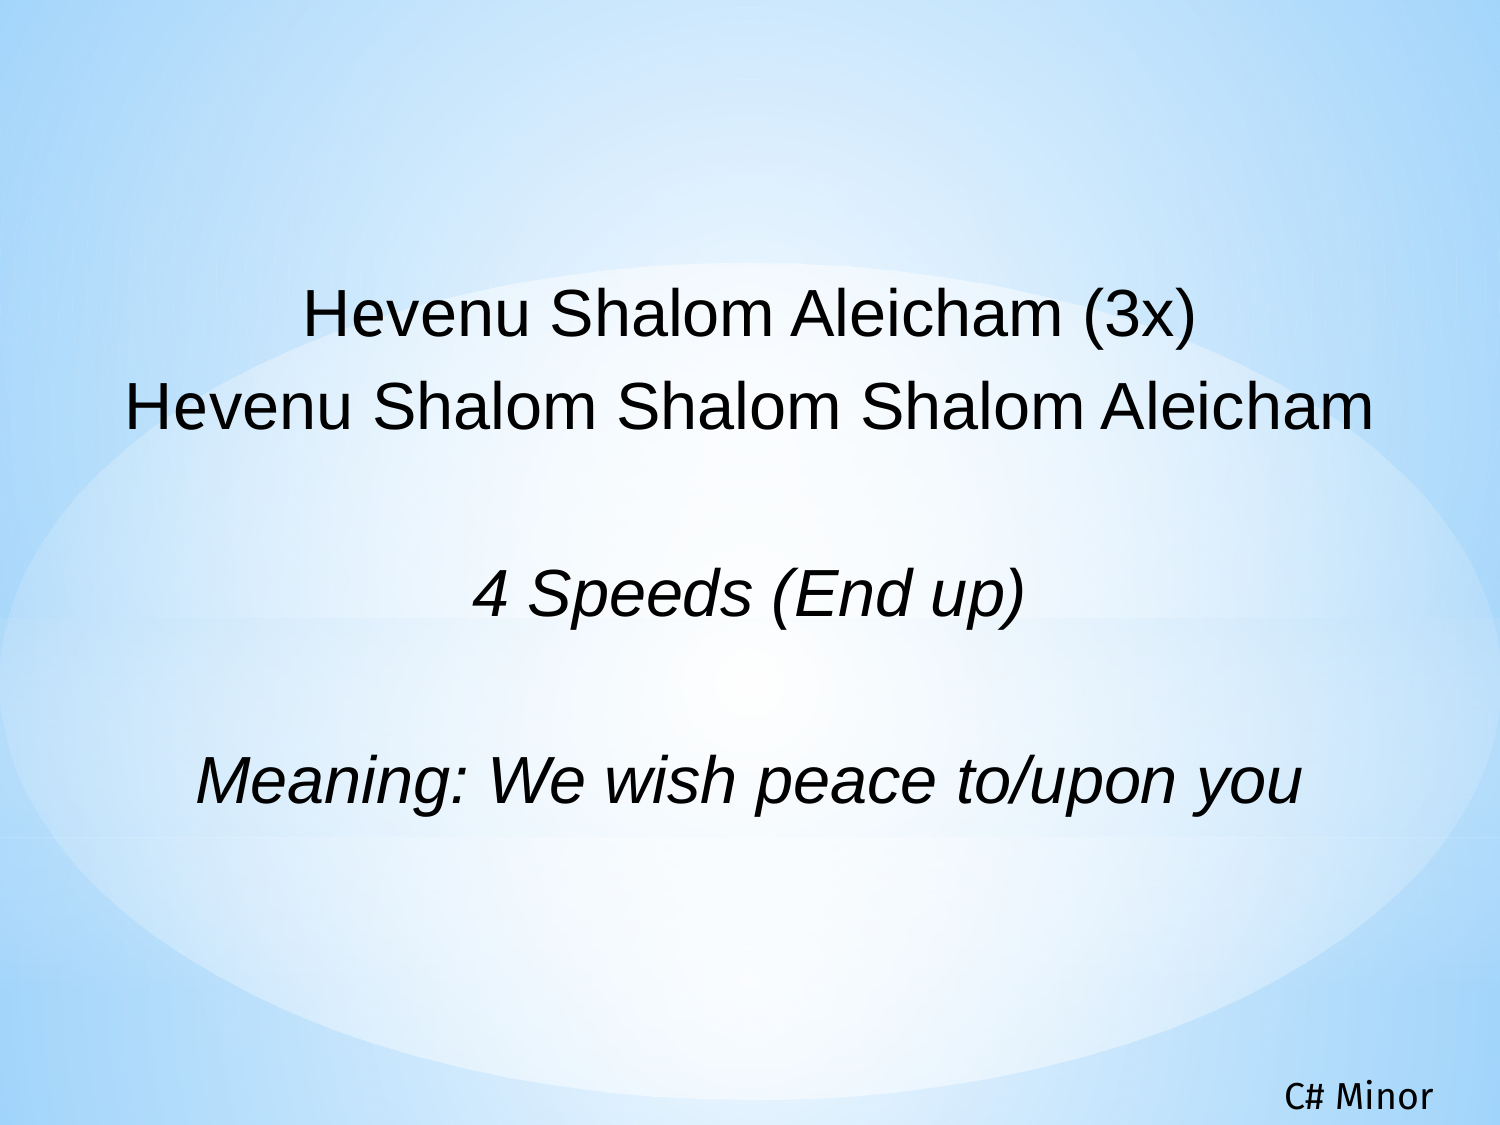

Hevenu Shalom Aleicham (3x)
Hevenu Shalom Shalom Shalom Aleicham

4 Speeds (End up)

Meaning: We wish peace to/upon you
C# Minor